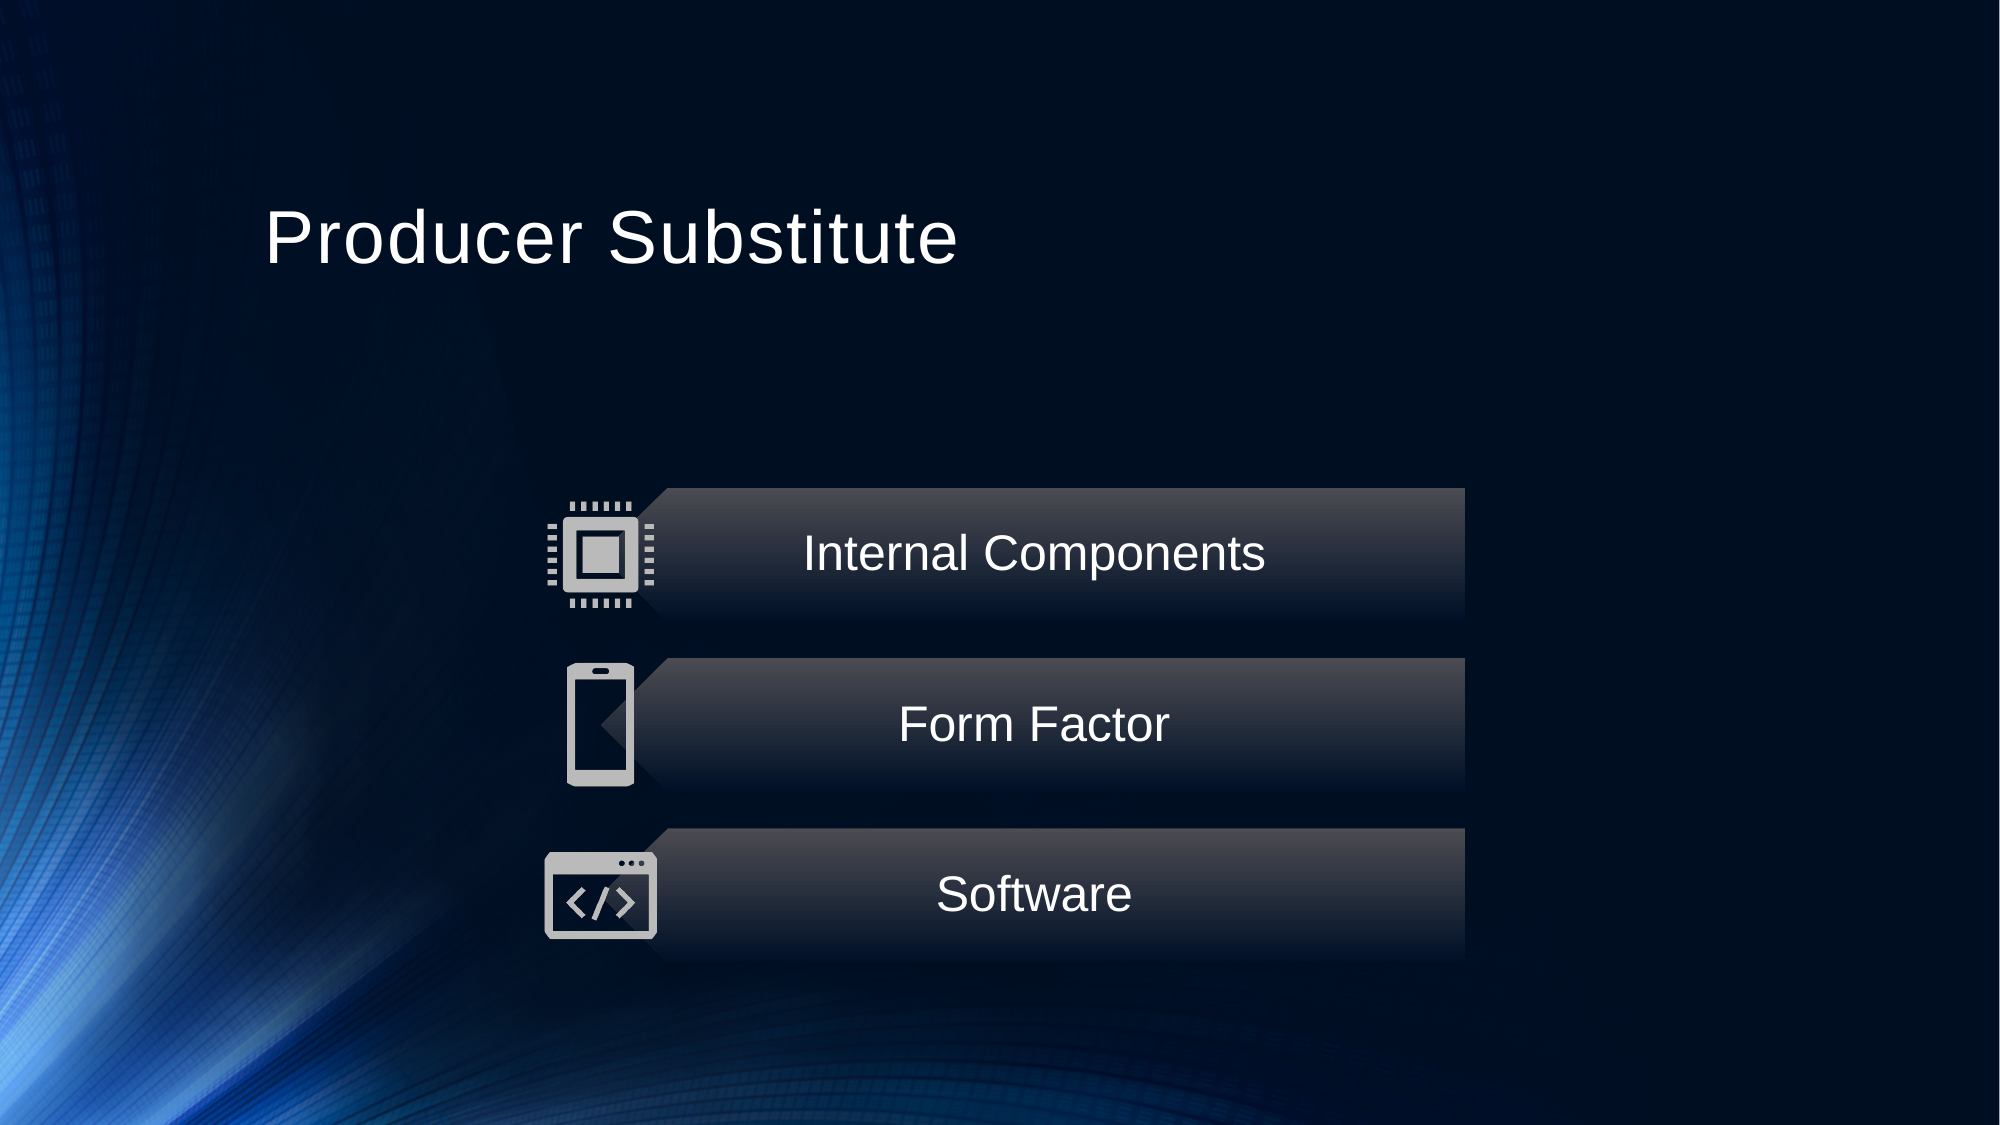

# Producer Substitute
Internal Components
Form Factor
Software